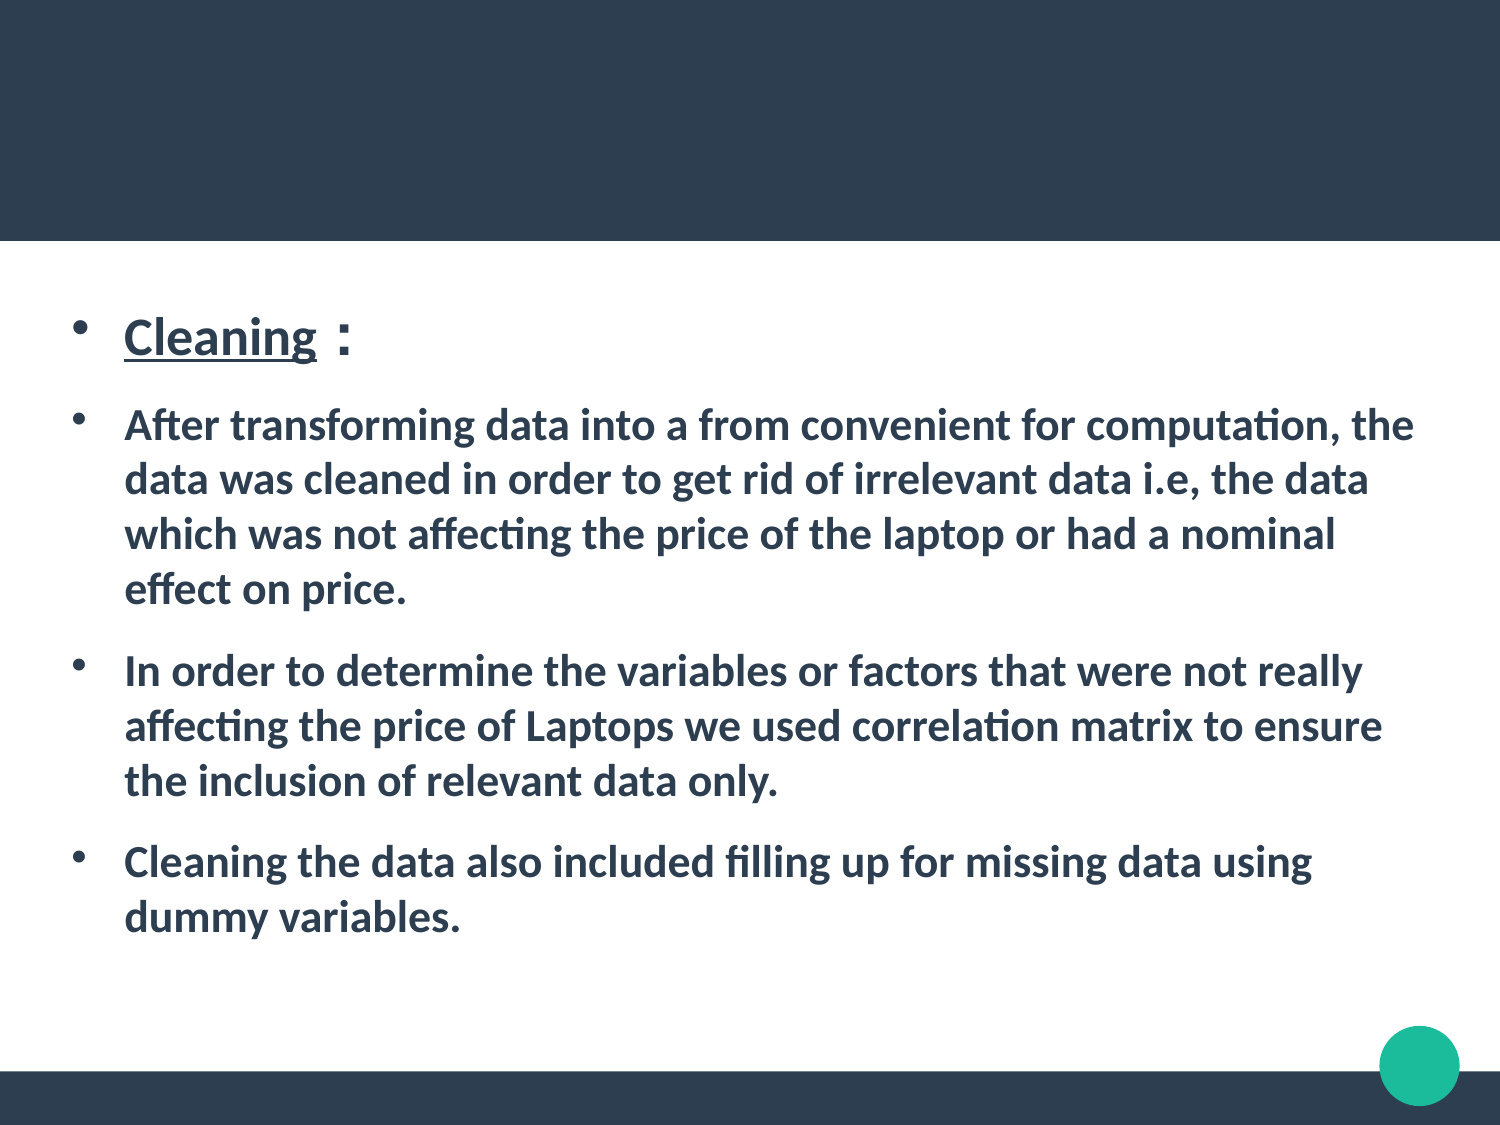

Cleaning :
After transforming data into a from convenient for computation, the data was cleaned in order to get rid of irrelevant data i.e, the data which was not affecting the price of the laptop or had a nominal effect on price.
In order to determine the variables or factors that were not really affecting the price of Laptops we used correlation matrix to ensure the inclusion of relevant data only.
Cleaning the data also included filling up for missing data using dummy variables.